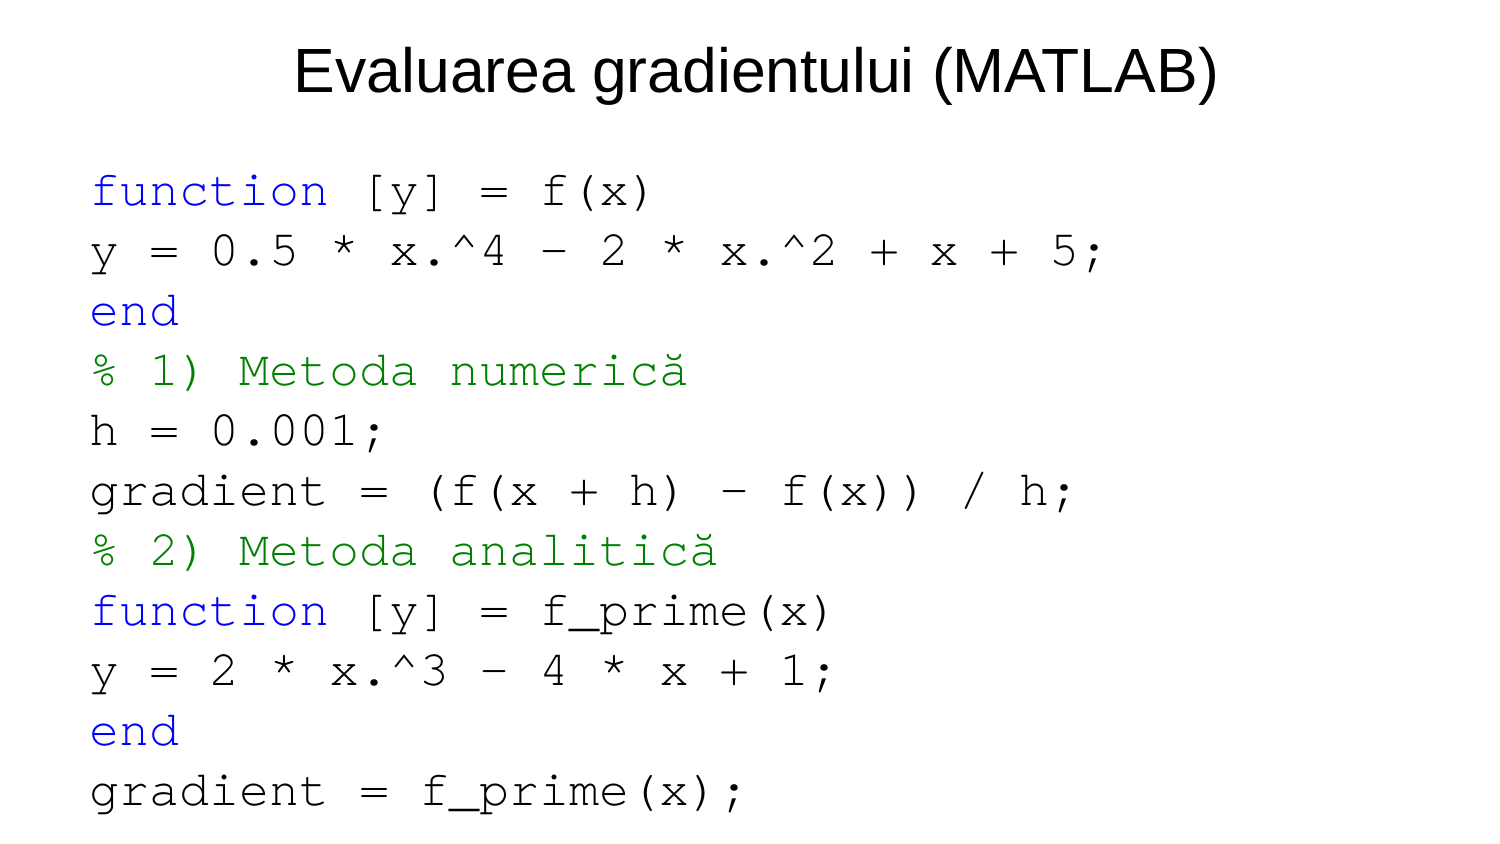

Evaluarea gradientului (MATLAB)
function [y] = f(x)
y = 0.5 * x.^4 - 2 * x.^2 + x + 5;
end
% 1) Metoda numerică
h = 0.001;
gradient = (f(x + h) - f(x)) / h;
% 2) Metoda analitică
function [y] = f_prime(x)
y = 2 * x.^3 - 4 * x + 1;
end
gradient = f_prime(x);